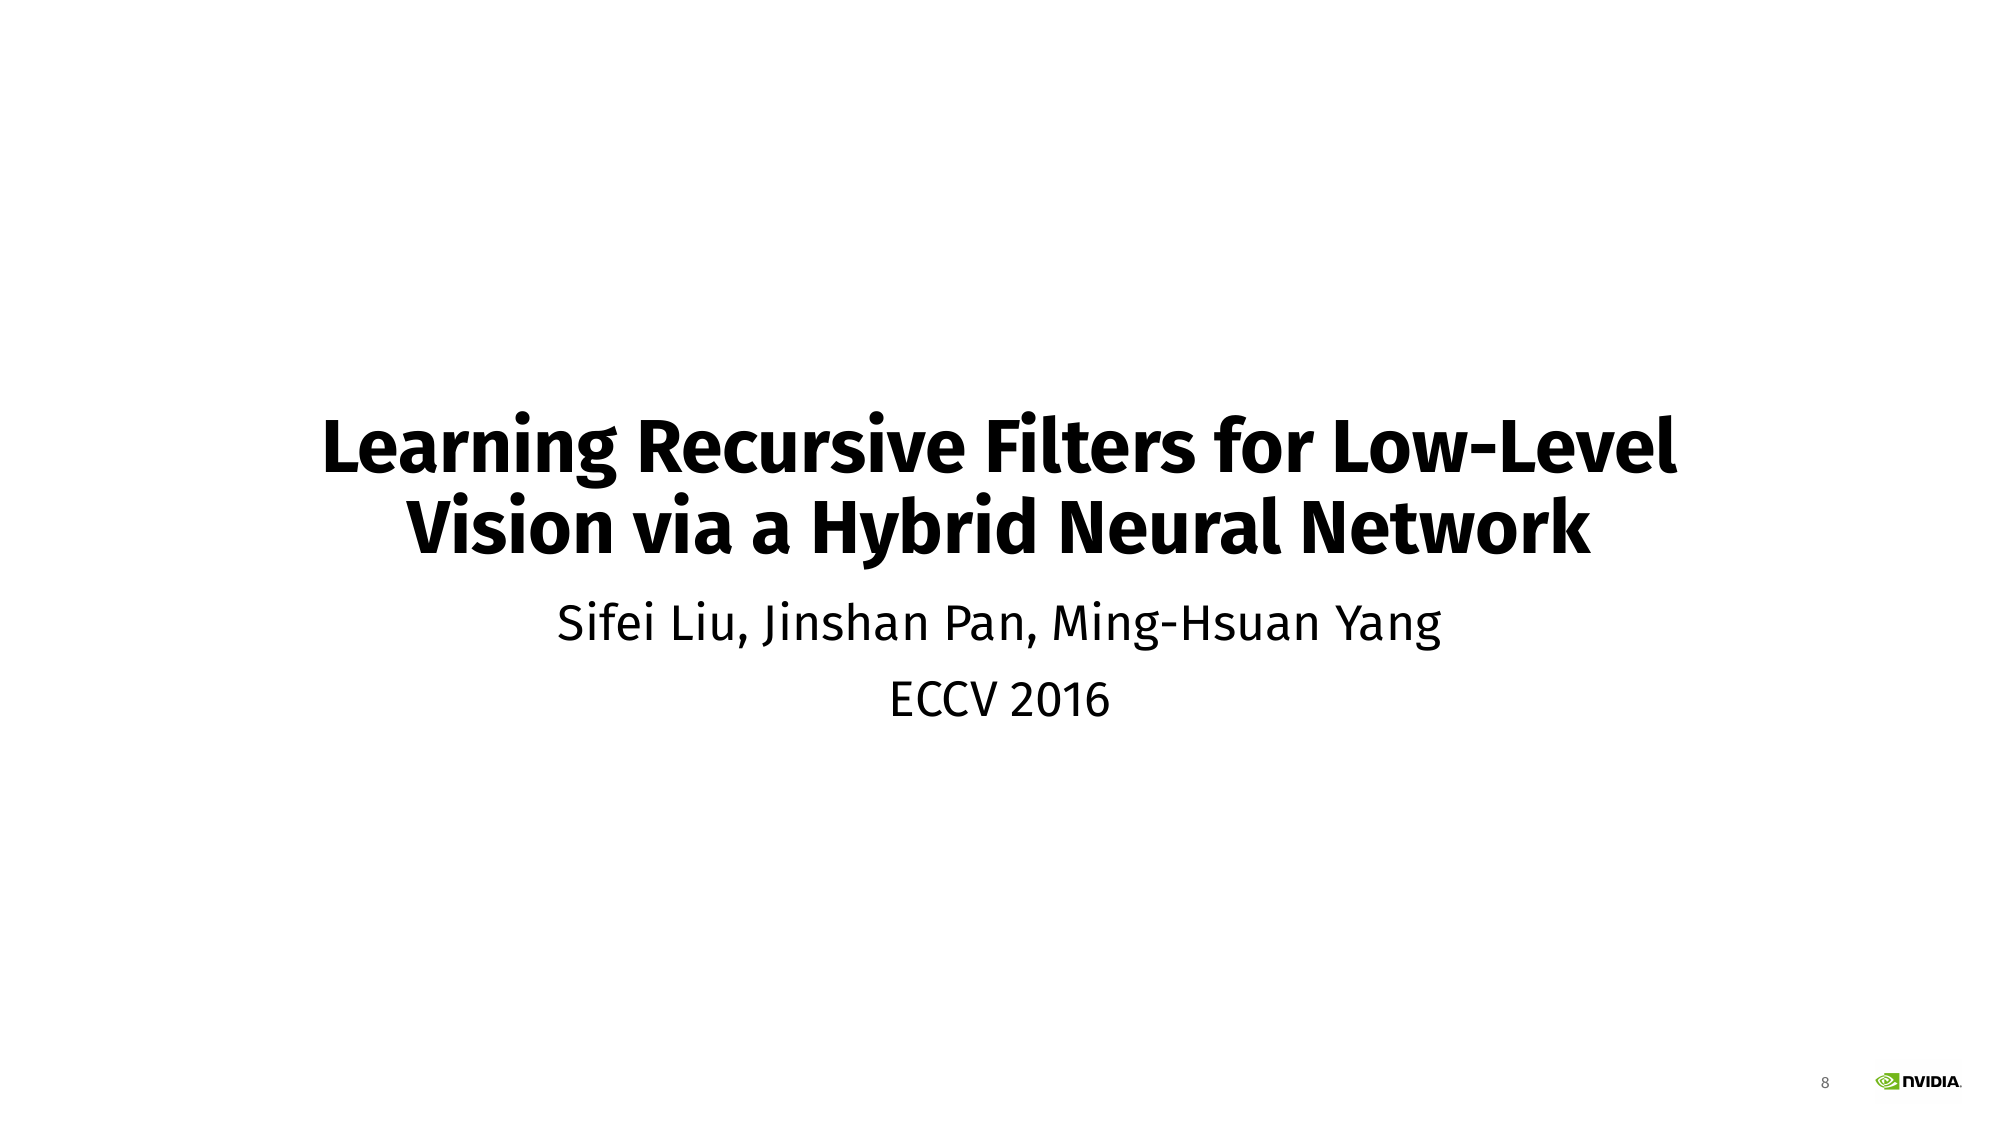

# Learning Recursive Filters for Low-Level Vision via a Hybrid Neural Network
Sifei Liu, Jinshan Pan, Ming-Hsuan Yang
ECCV 2016